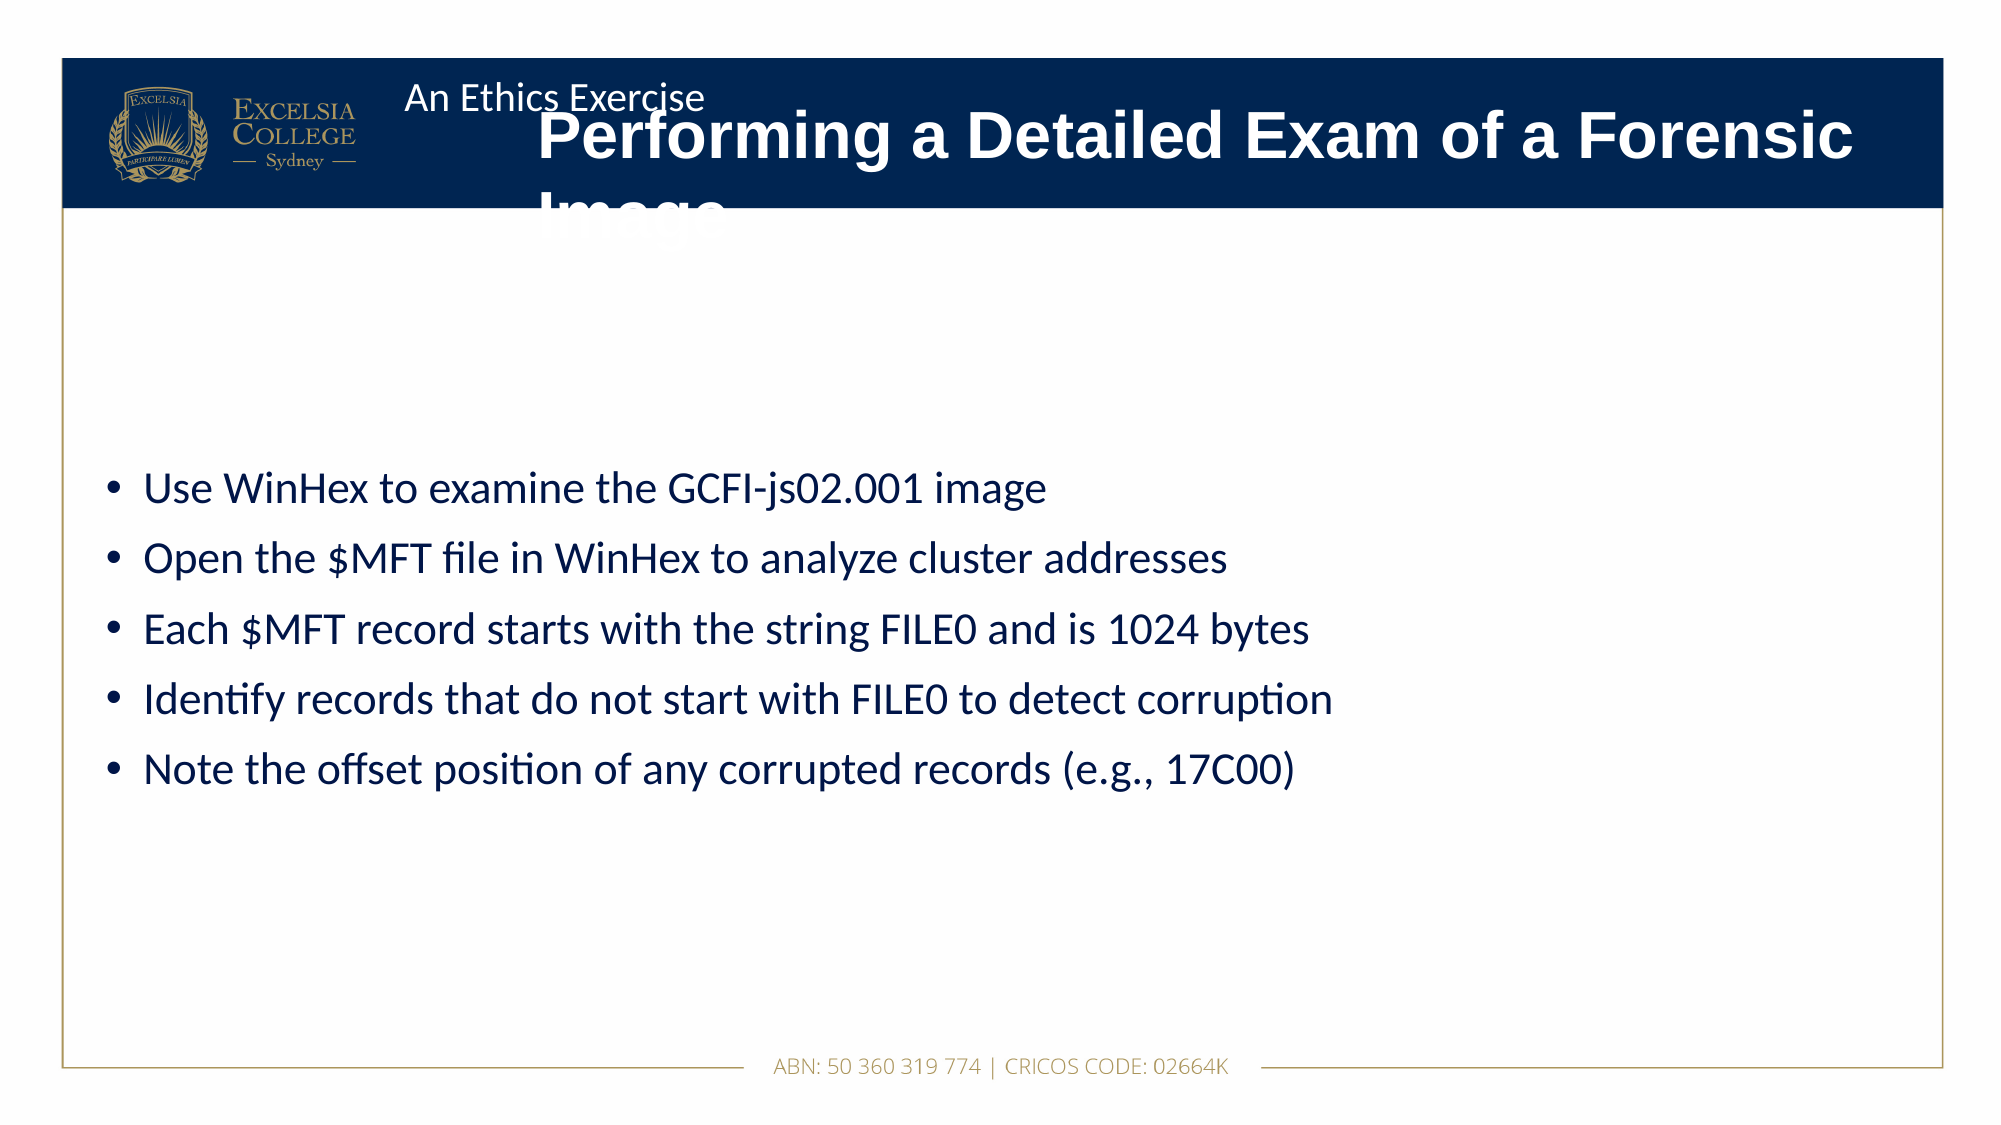

# An Ethics Exercise
Performing a Detailed Exam of a Forensic Image
Use WinHex to examine the GCFI-js02.001 image
Open the $MFT file in WinHex to analyze cluster addresses
Each $MFT record starts with the string FILE0 and is 1024 bytes
Identify records that do not start with FILE0 to detect corruption
Note the offset position of any corrupted records (e.g., 17C00)